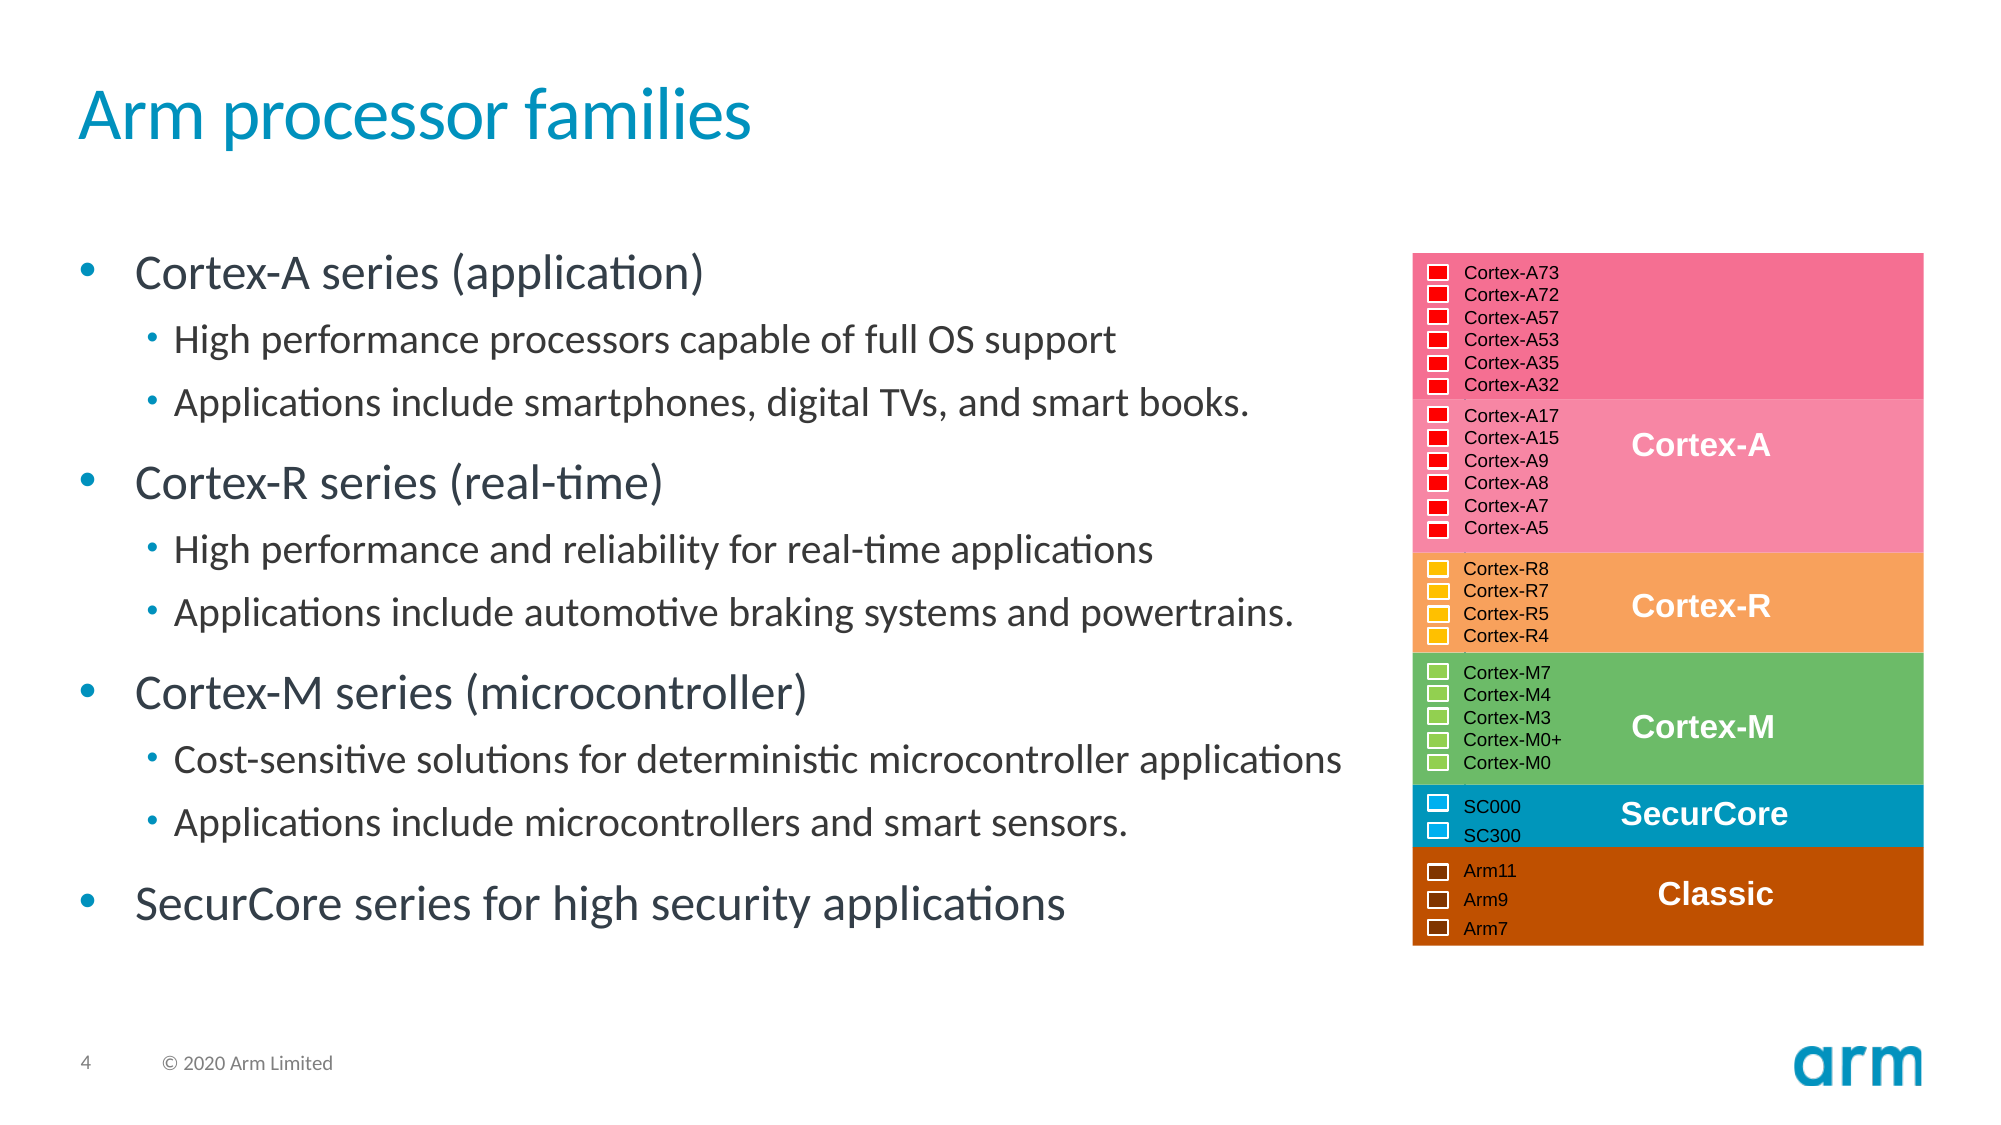

# Arm processor families
Cortex-A series (application)
High performance processors capable of full OS support
Applications include smartphones, digital TVs, and smart books.
Cortex-R series (real-time)
High performance and reliability for real-time applications
Applications include automotive braking systems and powertrains.
Cortex-M series (microcontroller)
Cost-sensitive solutions for deterministic microcontroller applications
Applications include microcontrollers and smart sensors.
SecurCore series for high security applications

Cortex-A73
Cortex-A72
Cortex-A57
Cortex-A53
Cortex-A35
Cortex-A32

Cortex-A17
Cortex-A15
Cortex-A9
Cortex-A8
Cortex-A7
Cortex-A5

Cortex-A

Cortex-R8
Cortex-R7
Cortex-R5
Cortex-R4

Cortex-R

Cortex-M7
Cortex-M4
Cortex-M3
Cortex-M0+
Cortex-M0

Cortex-M

SecurCore
SC000
SC300
Arm11
Arm9
Arm7

Classic